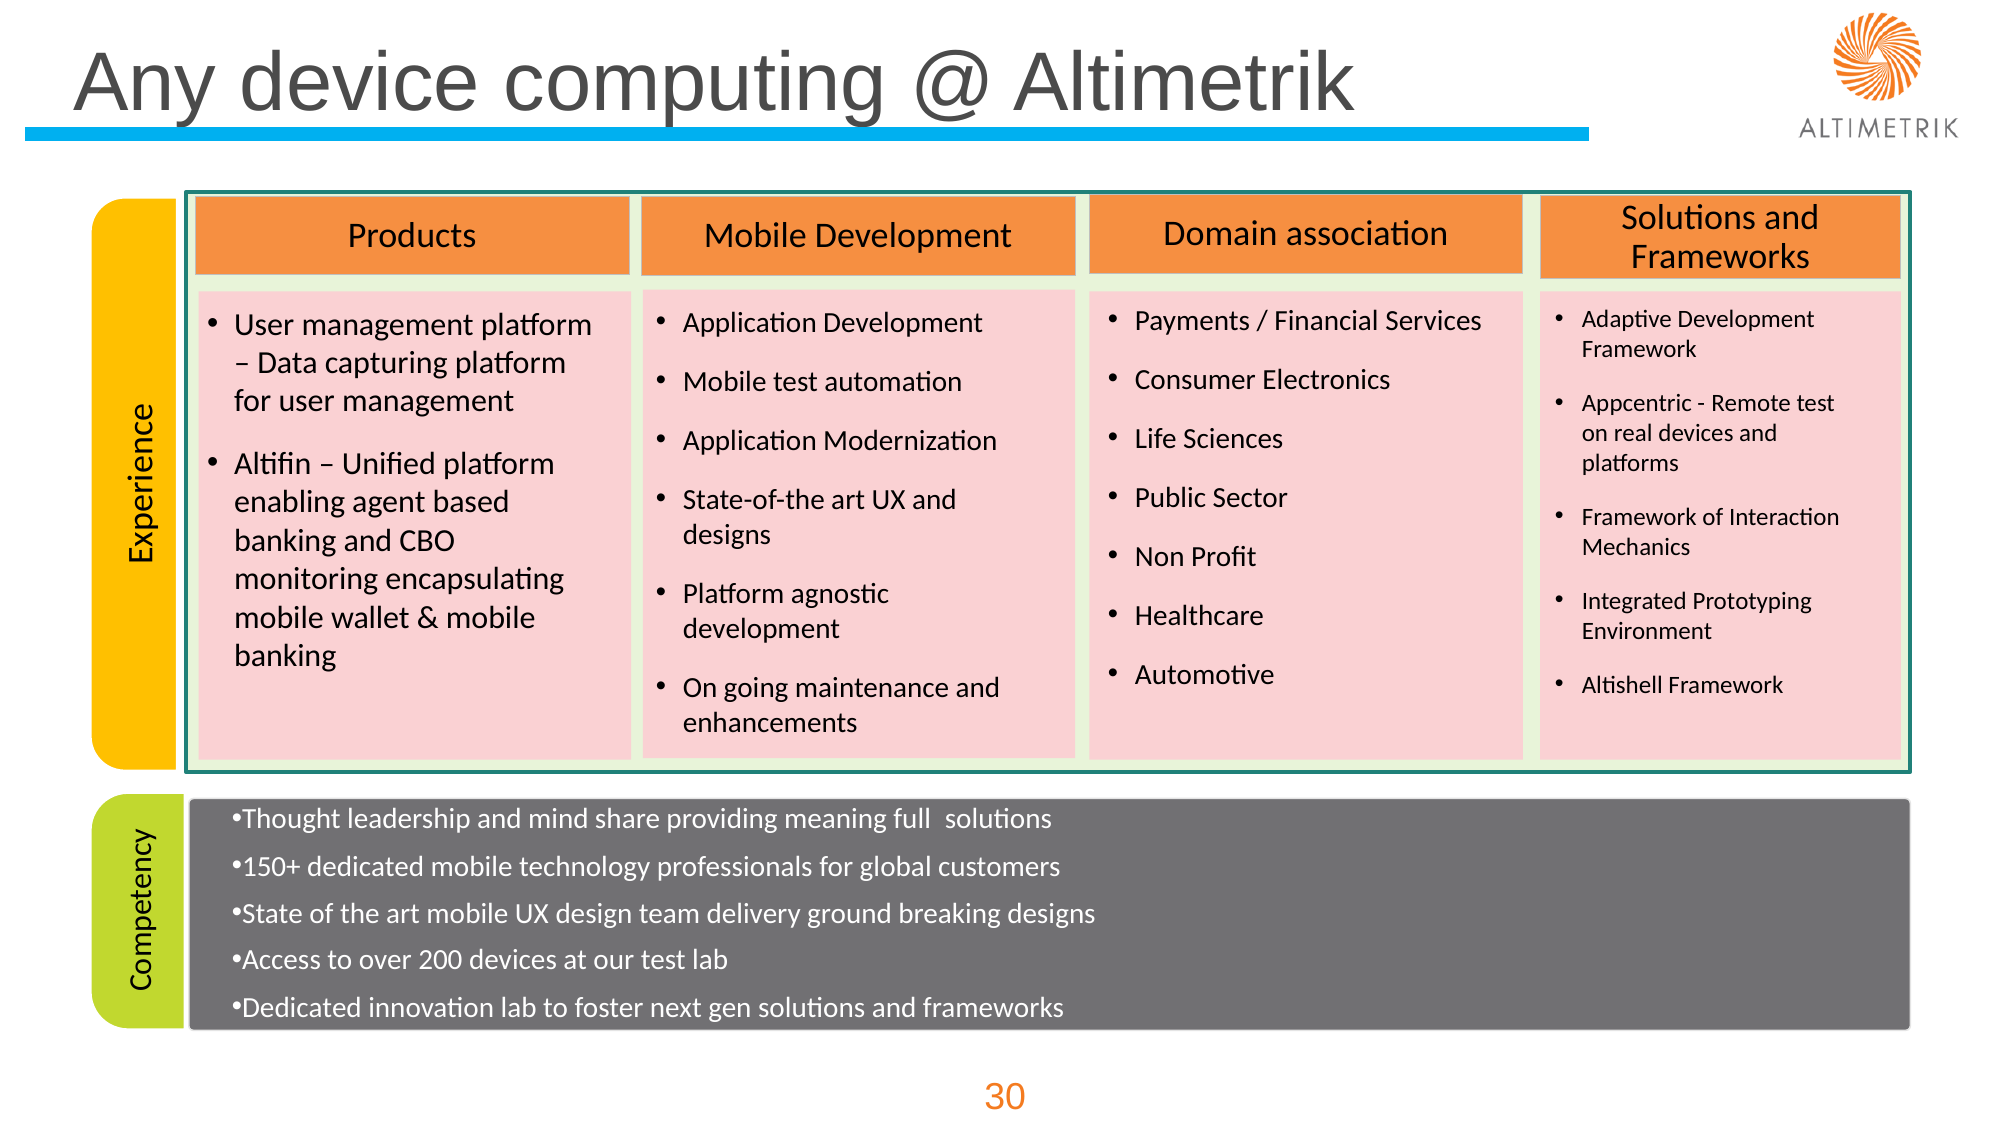

# Any device computing @ Altimetrik

Domain association
Solutions and Frameworks
Products
Mobile Development

Payments / Financial Services
Consumer Electronics
Life Sciences
Public Sector
Non Profit
Healthcare
Automotive

Adaptive Development Framework
Appcentric - Remote test on real devices and platforms
Framework of Interaction Mechanics
Integrated Prototyping Environment
Altishell Framework

Application Development
Mobile test automation
Application Modernization
State-of-the art UX and designs
Platform agnostic development
On going maintenance and enhancements
User management platform – Data capturing platform for user management
Altifin – Unified platform enabling agent based banking and CBO monitoring encapsulating mobile wallet & mobile banking

Experience
Thought leadership and mind share providing meaning full  solutions
150+ dedicated mobile technology professionals for global customers
State of the art mobile UX design team delivery ground breaking designs
Access to over 200 devices at our test lab
Dedicated innovation lab to foster next gen solutions and frameworks

Competency